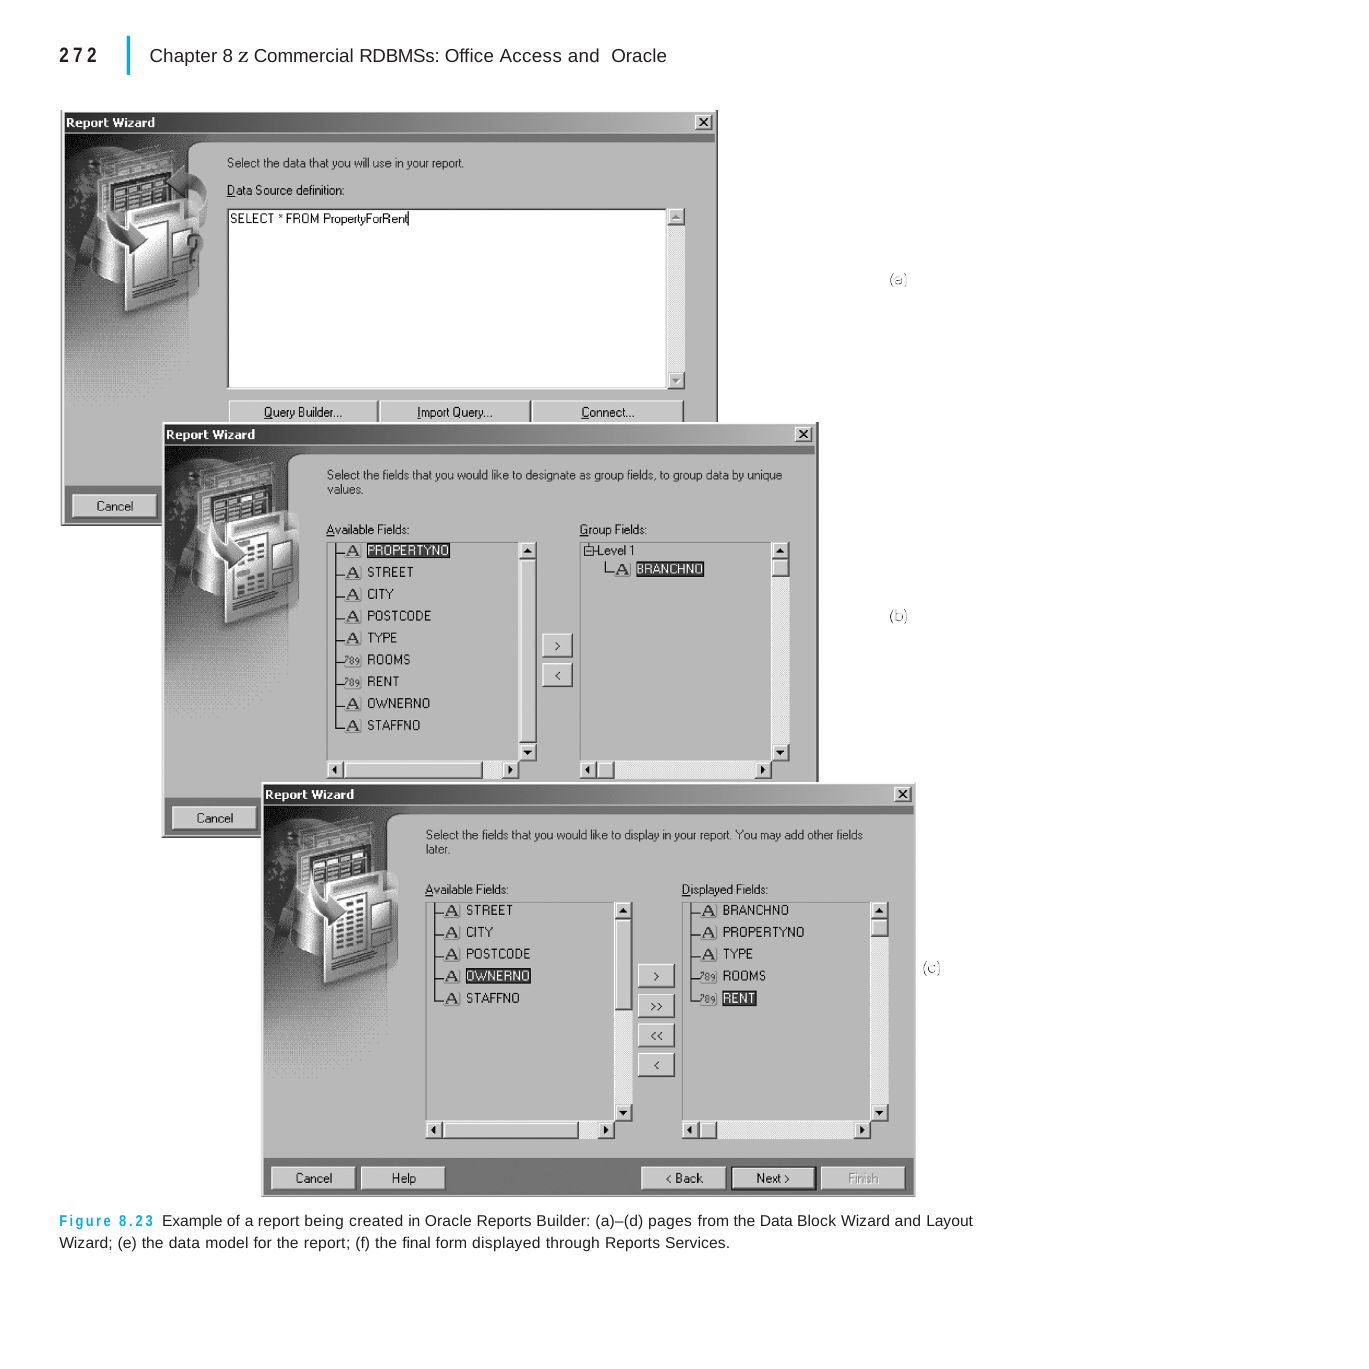

|
272
Chapter 8 z Commercial RDBMSs: Office Access and Oracle

Figure 8.23 Example of a report being created in Oracle Reports Builder: (a)–(d) pages from the Data Block Wizard and Layout  Wizard; (e) the data model for the report; (f) the final form displayed through Reports Services.